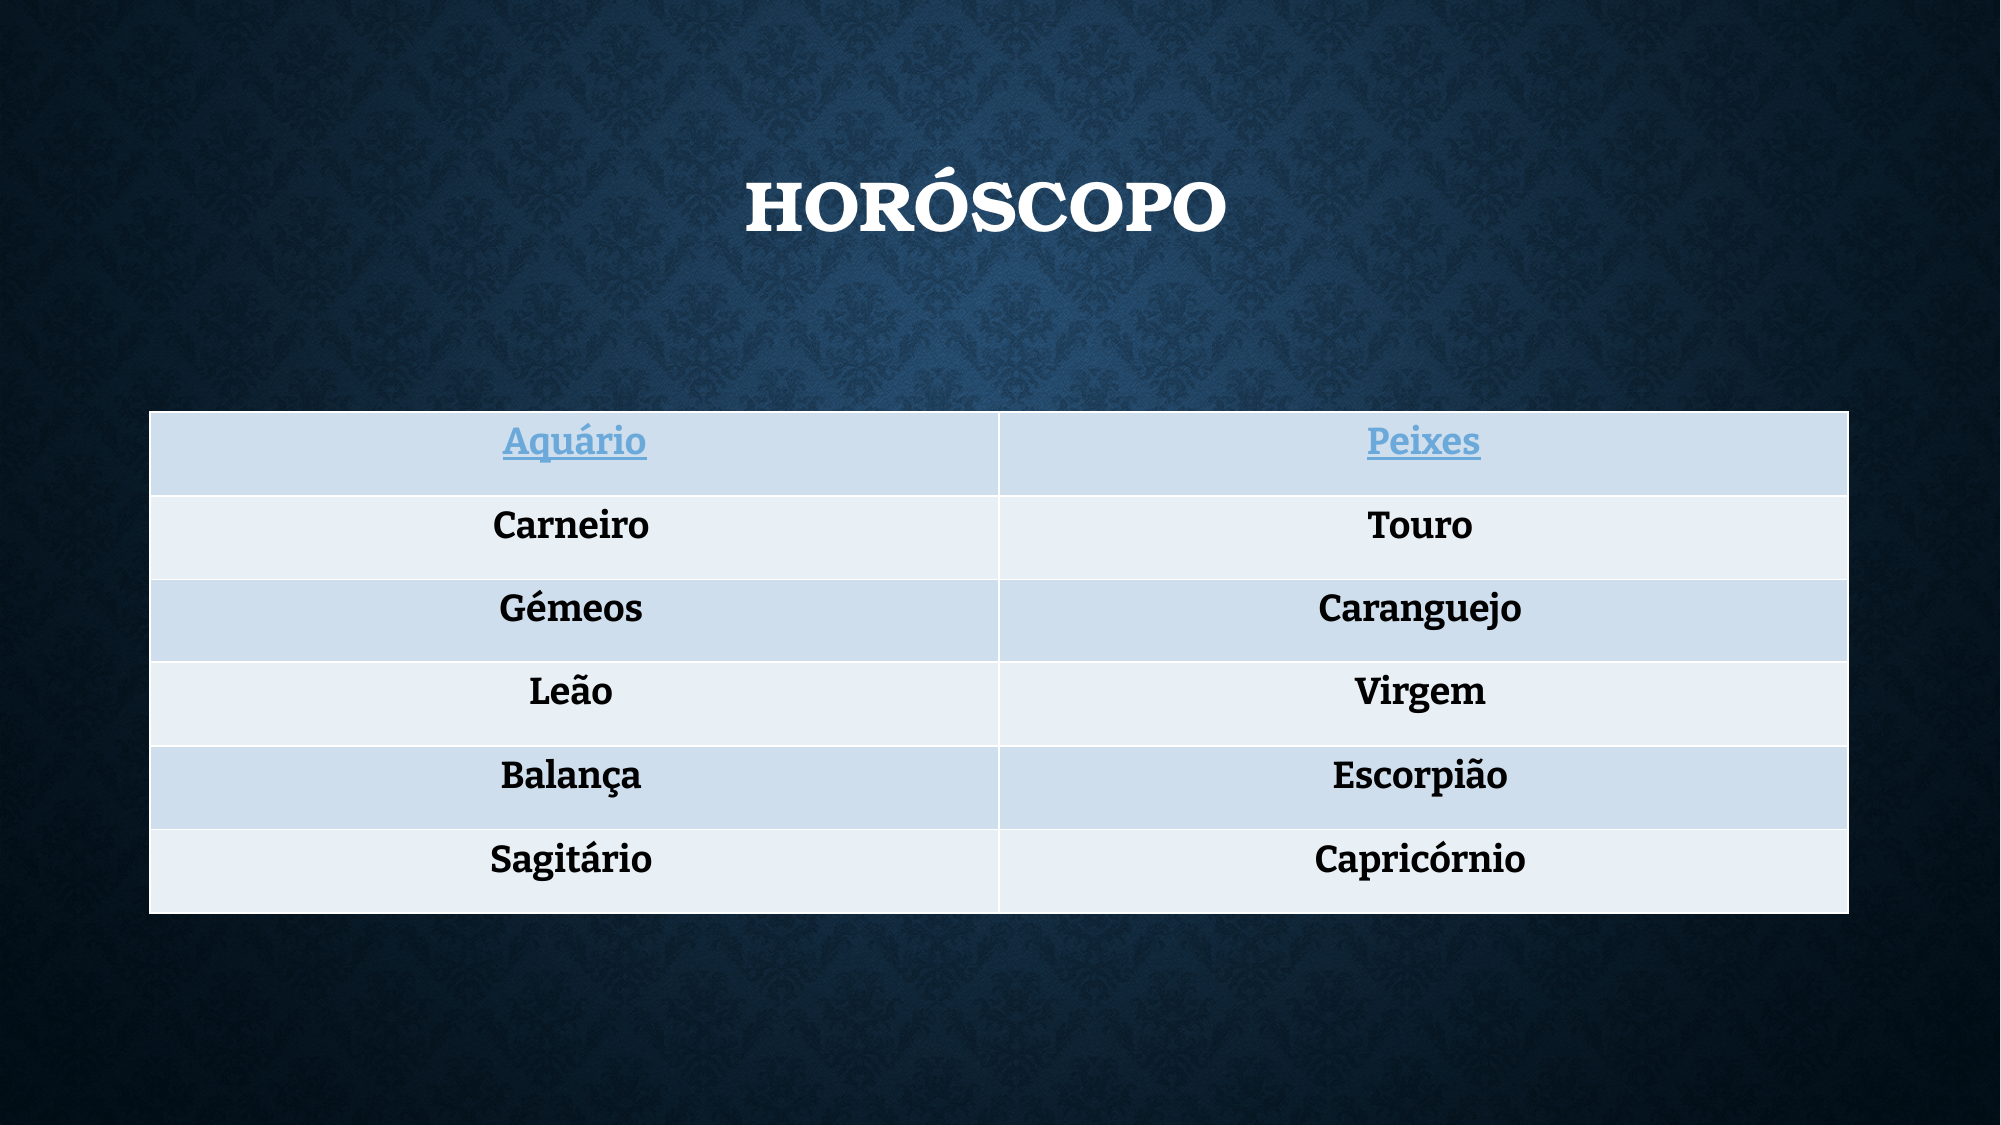

# Horóscopo
| Aquário | Peixes |
| --- | --- |
| Carneiro | Touro |
| Gémeos | Caranguejo |
| Leão | Virgem |
| Balança | Escorpião |
| Sagitário | Capricórnio |